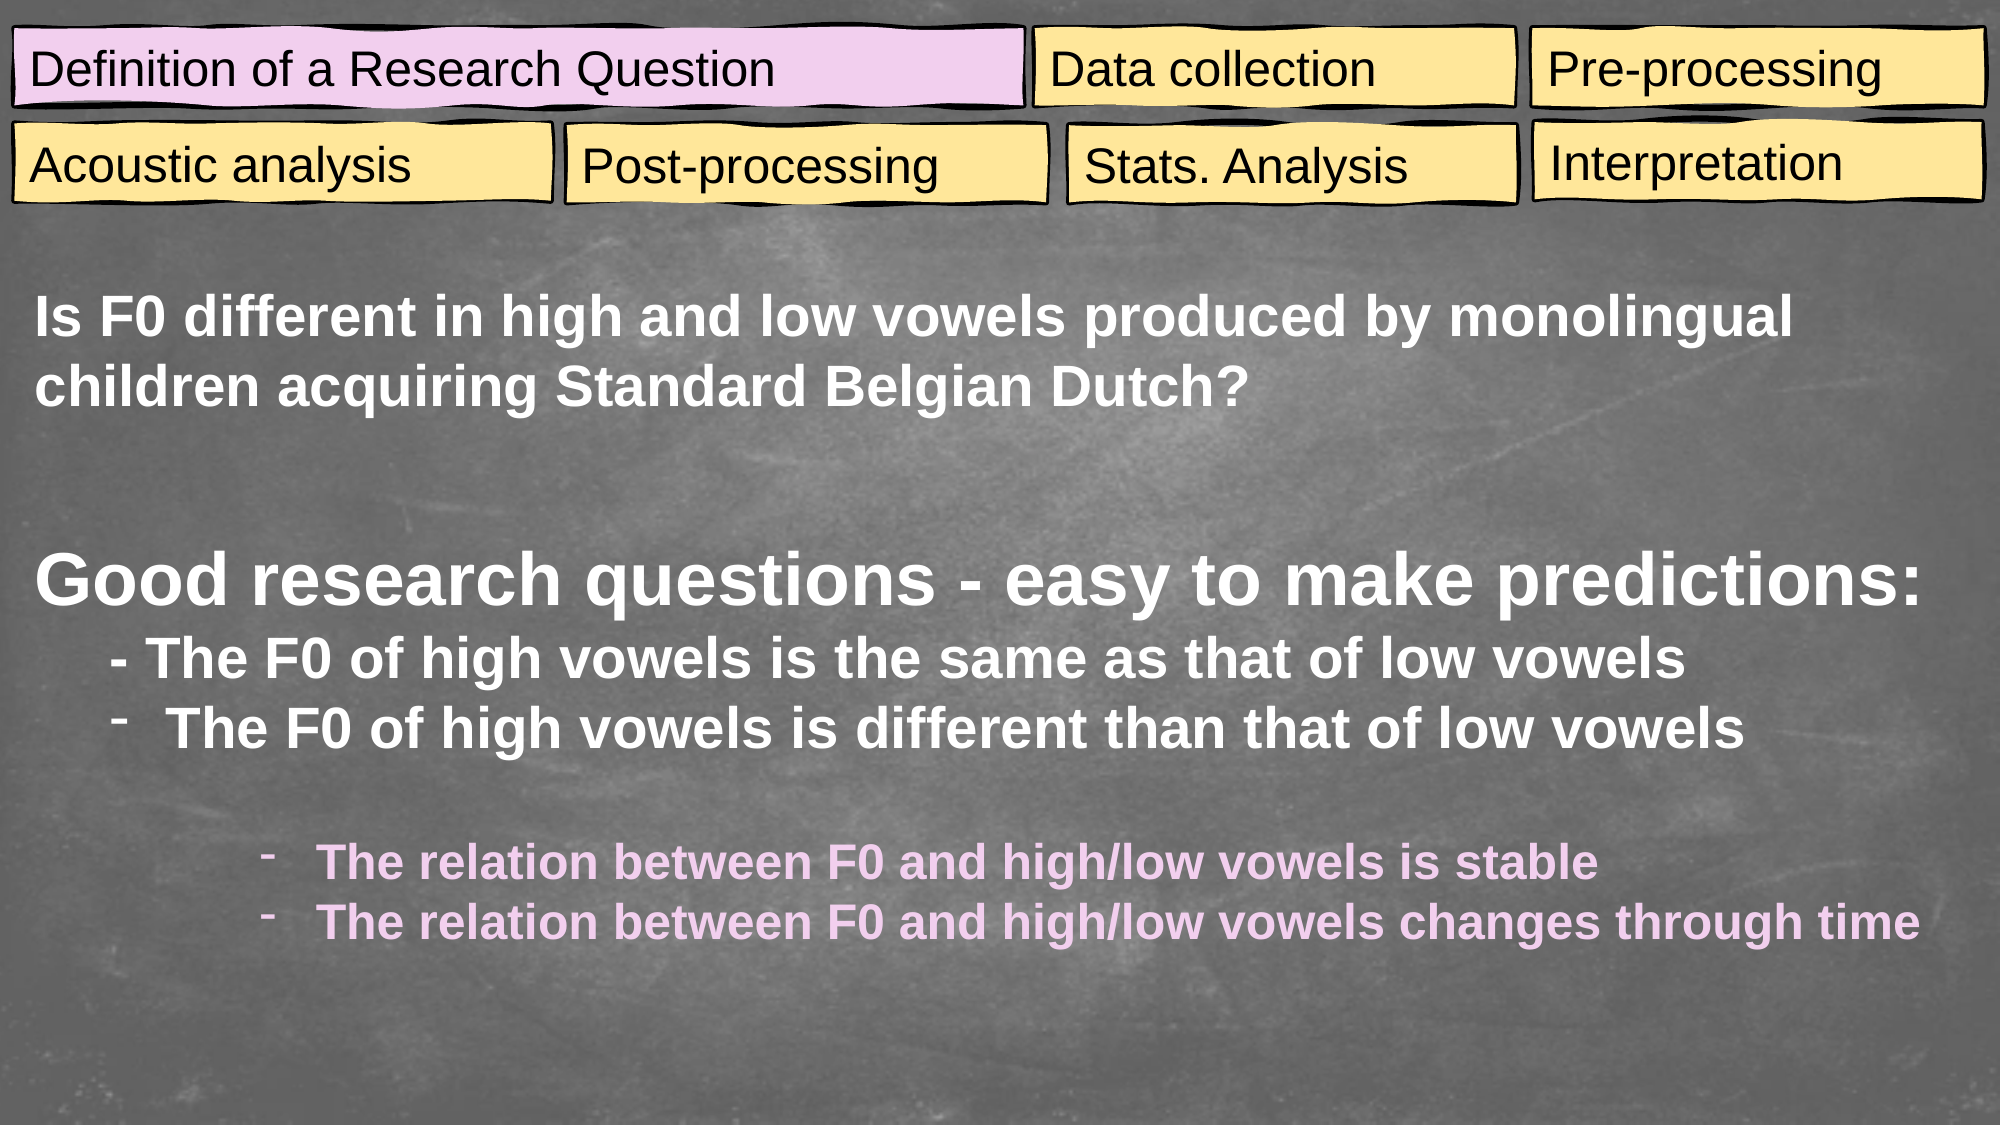

Definition of a Research Question
Data collection
Pre-processing
Interpretation
Acoustic analysis
Post-processing
Stats. Analysis
Is F0 different in high and low vowels produced by monolingual children acquiring Standard Belgian Dutch?
Good research questions - easy to make predictions:
- The F0 of high vowels is the same as that of low vowels
The F0 of high vowels is different than that of low vowels

The relation between F0 and high/low vowels is stable
The relation between F0 and high/low vowels changes through time